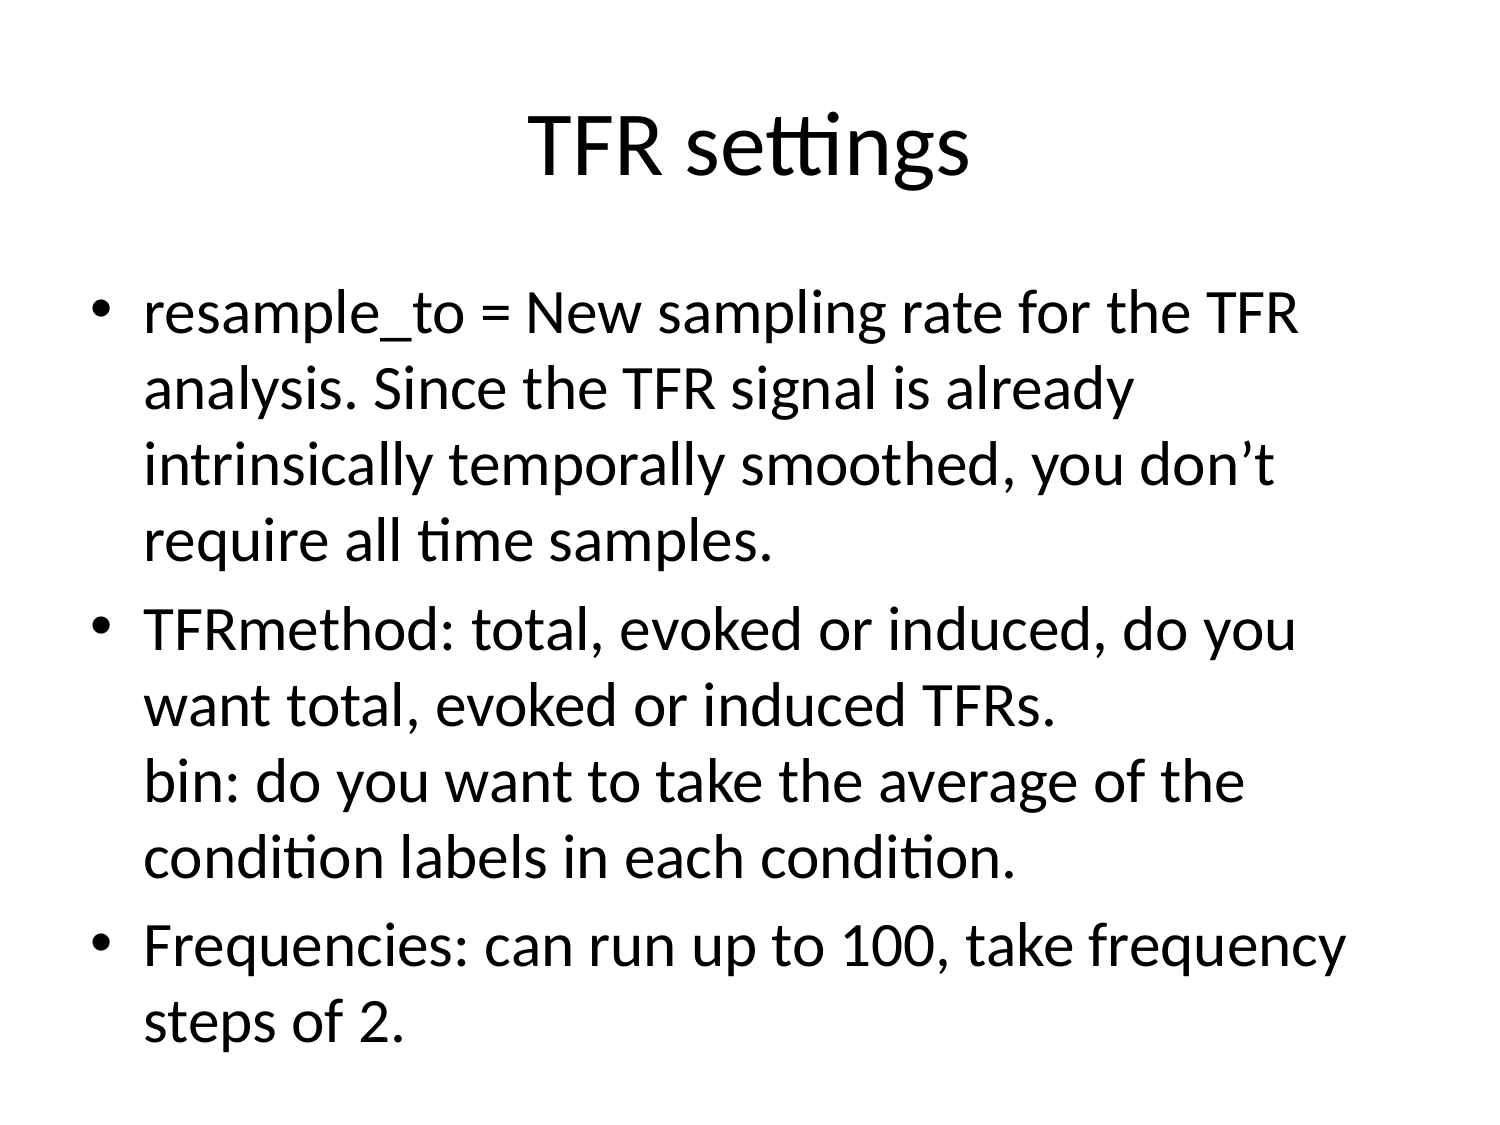

# TFR settings
resample_to = New sampling rate for the TFR analysis. Since the TFR signal is already intrinsically temporally smoothed, you don’t require all time samples.
TFRmethod: total, evoked or induced, do you want total, evoked or induced TFRs.
bin: do you want to take the average of the condition labels in each condition.
Frequencies: can run up to 100, take frequency steps of 2.